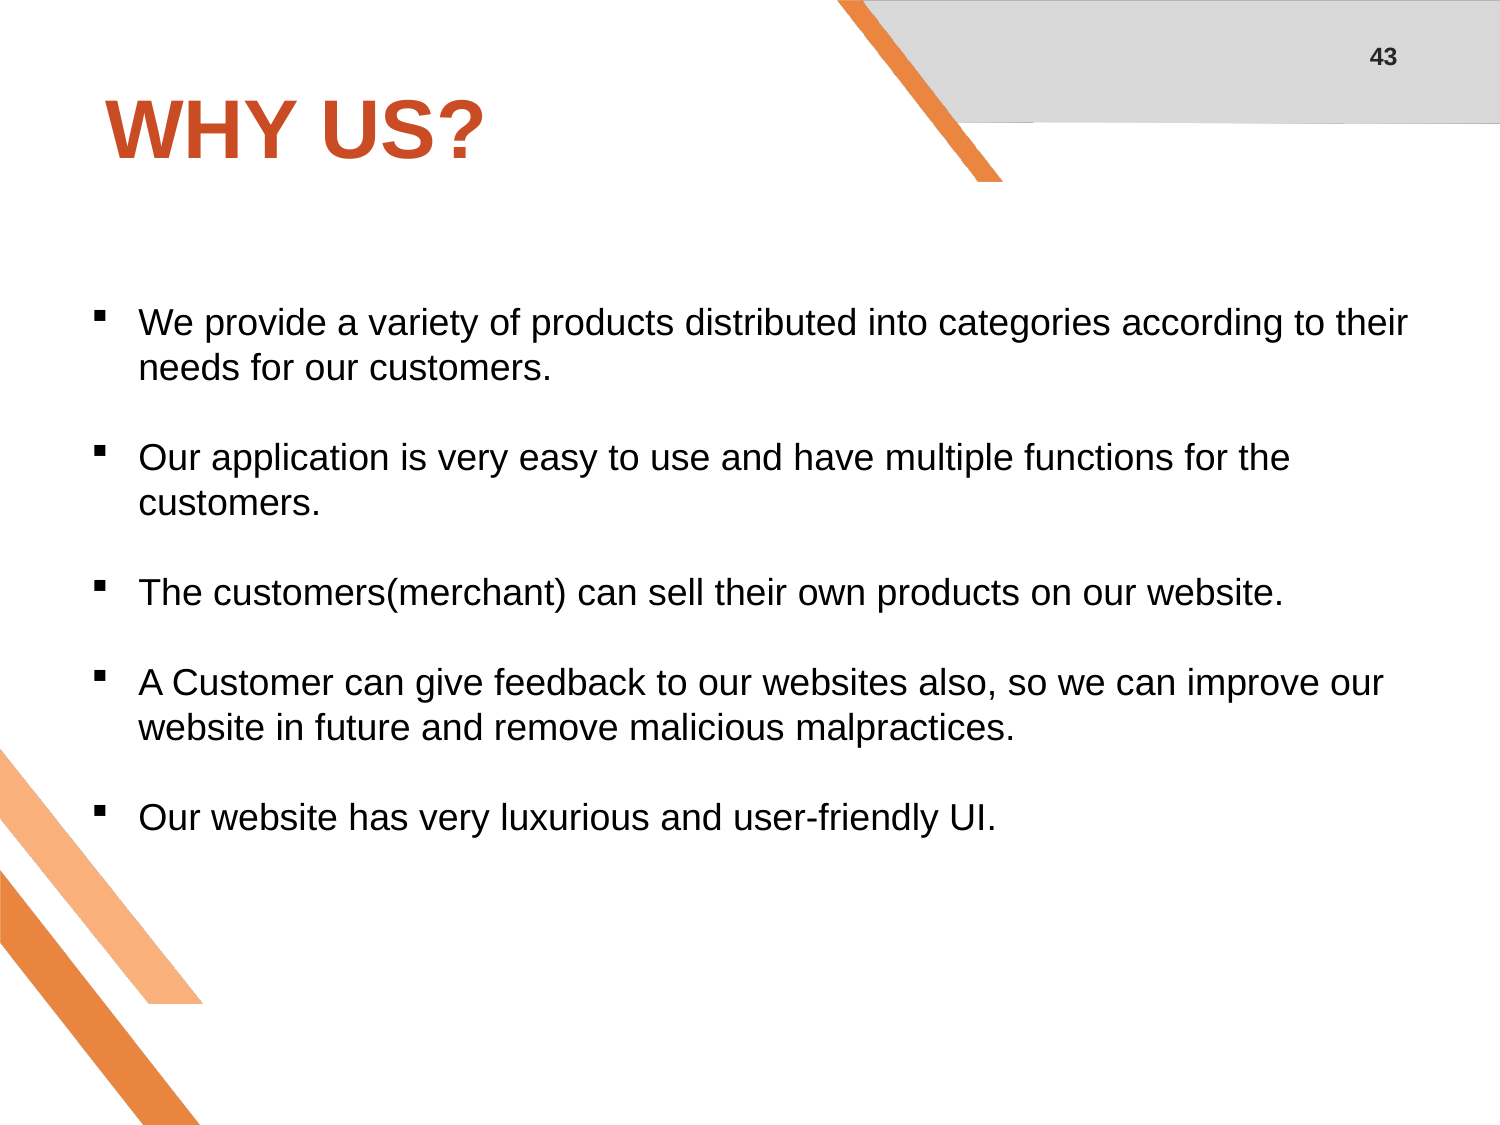

43
# WHY US?
We provide a variety of products distributed into categories according to their needs for our customers.

Our application is very easy to use and have multiple functions for the customers.

The customers(merchant) can sell their own products on our website.

A Customer can give feedback to our websites also, so we can improve our website in future and remove malicious malpractices.

Our website has very luxurious and user-friendly UI.